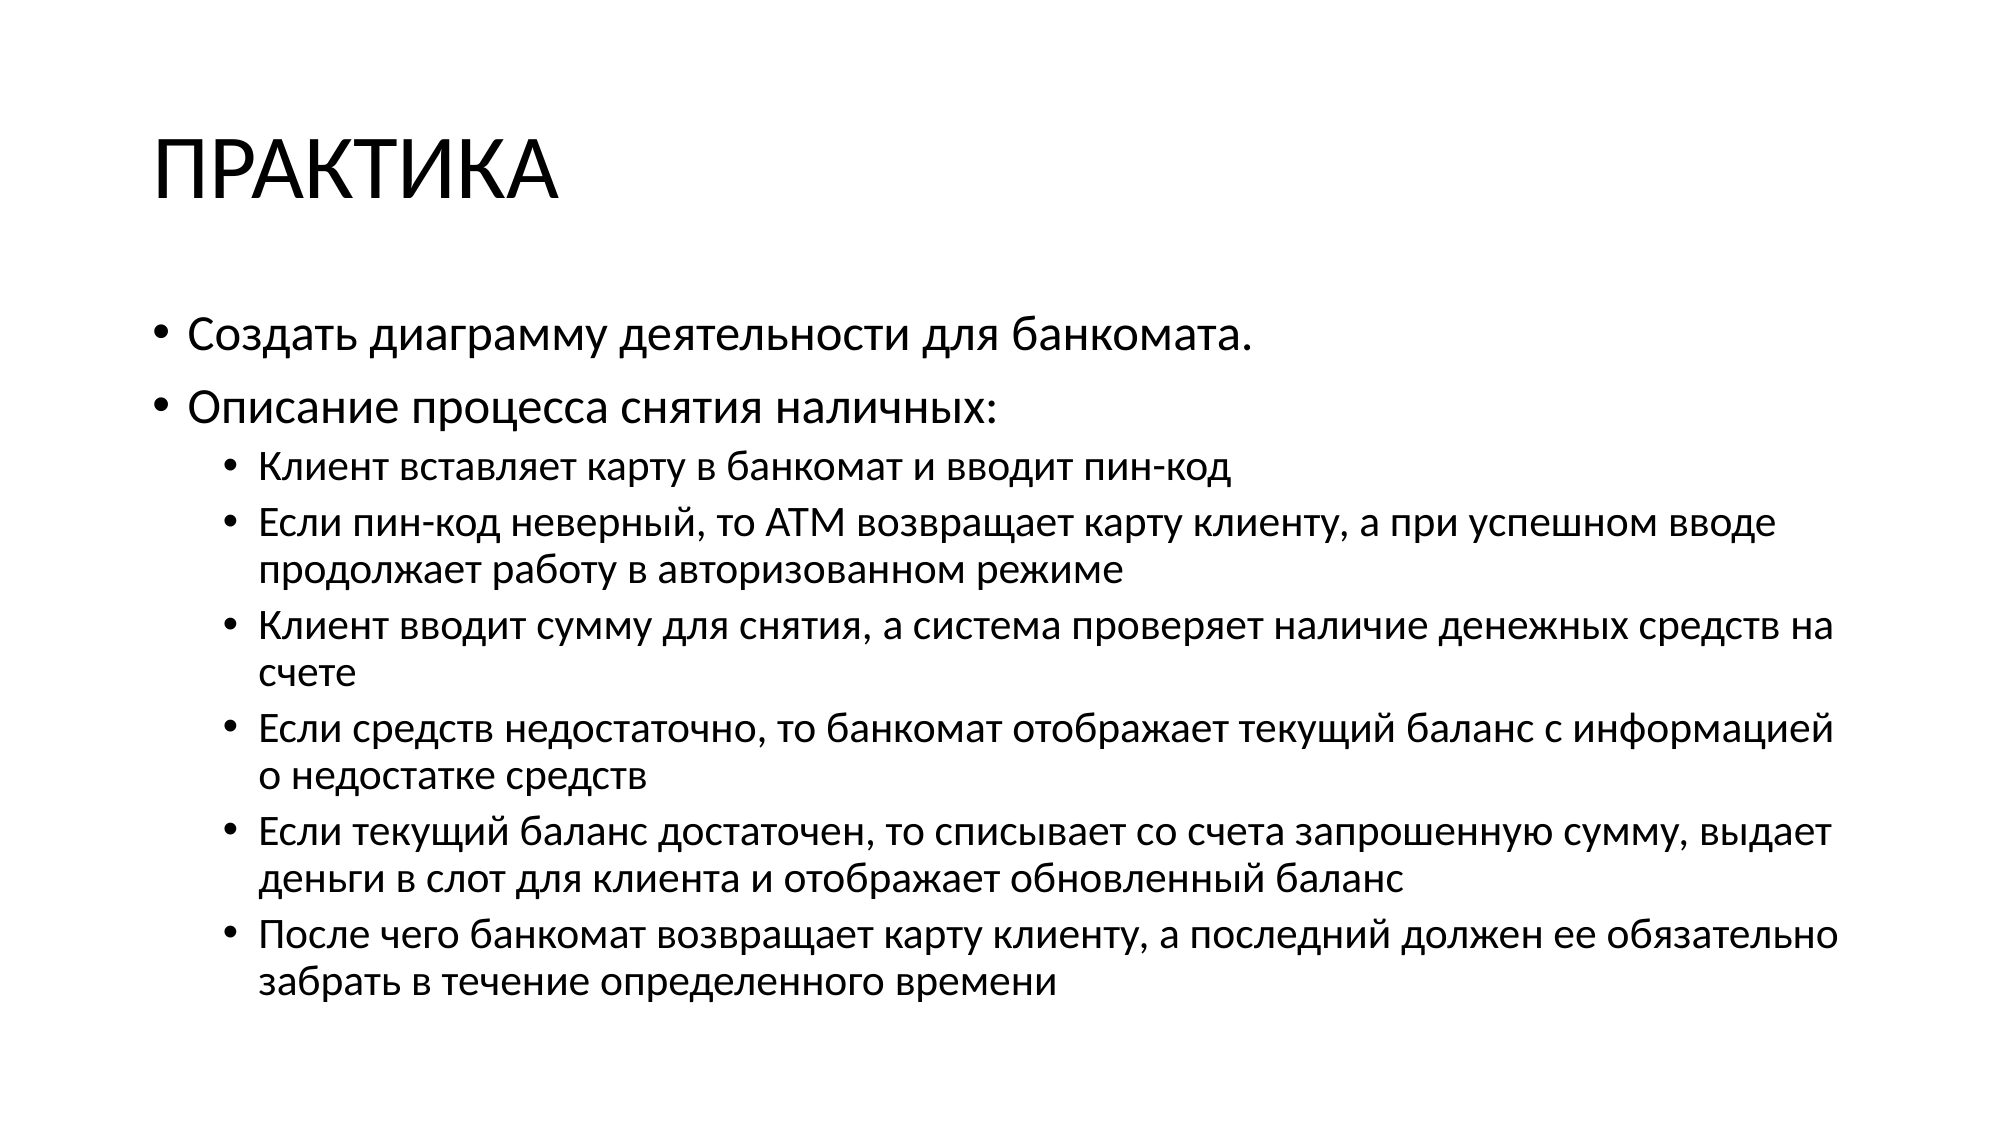

# ПРАКТИКА
Создать диаграмму деятельности для банкомата.
Описание процесса снятия наличных:
Клиент вставляет карту в банкомат и вводит пин-код
Если пин-код неверный, то АТМ возвращает карту клиенту, а при успешном вводе продолжает работу в авторизованном режиме
Клиент вводит сумму для снятия, а система проверяет наличие денежных средств на счете
Если средств недостаточно, то банкомат отображает текущий баланс с информацией о недостатке средств
Если текущий баланс достаточен, то списывает со счета запрошенную сумму, выдает деньги в слот для клиента и отображает обновленный баланс
После чего банкомат возвращает карту клиенту, а последний должен ее обязательно забрать в течение определенного времени